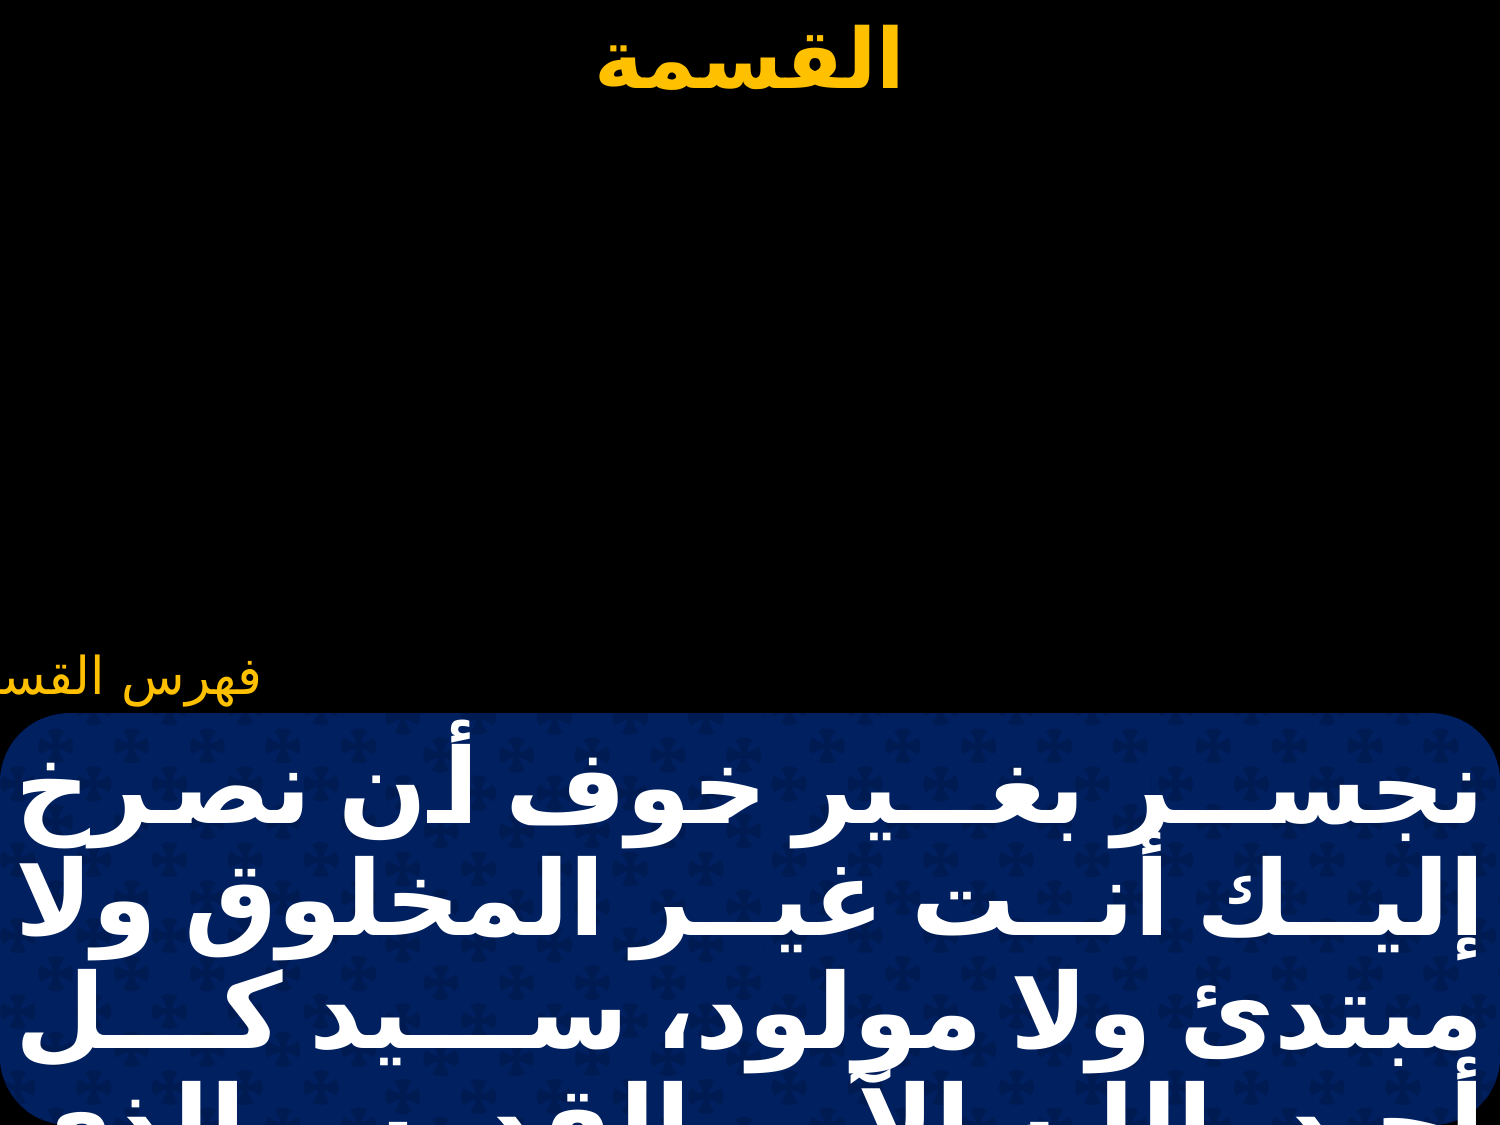

#
نجســر بغــير خوف أن نصرخ إليك أنت غير المخلوق ولا مبتدئ ولا مولود، سيد كل أحد، الله الآب القدوس الذى فى السموات ونقول: